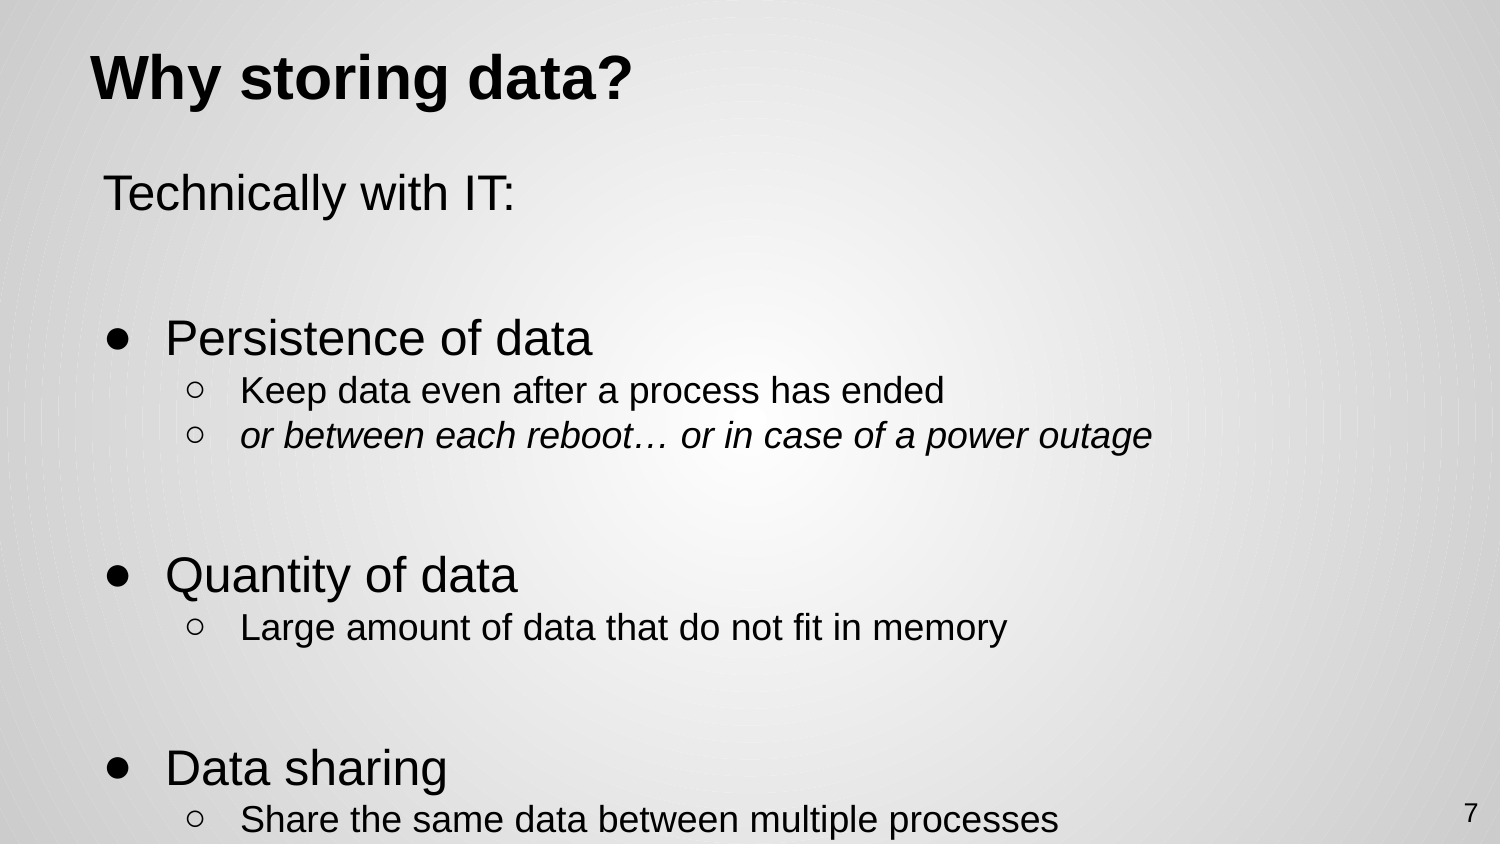

# Why storing data?
Technically with IT:

Persistence of data
Keep data even after a process has ended
or between each reboot… or in case of a power outage

Quantity of data
Large amount of data that do not fit in memory

Data sharing
Share the same data between multiple processes
7